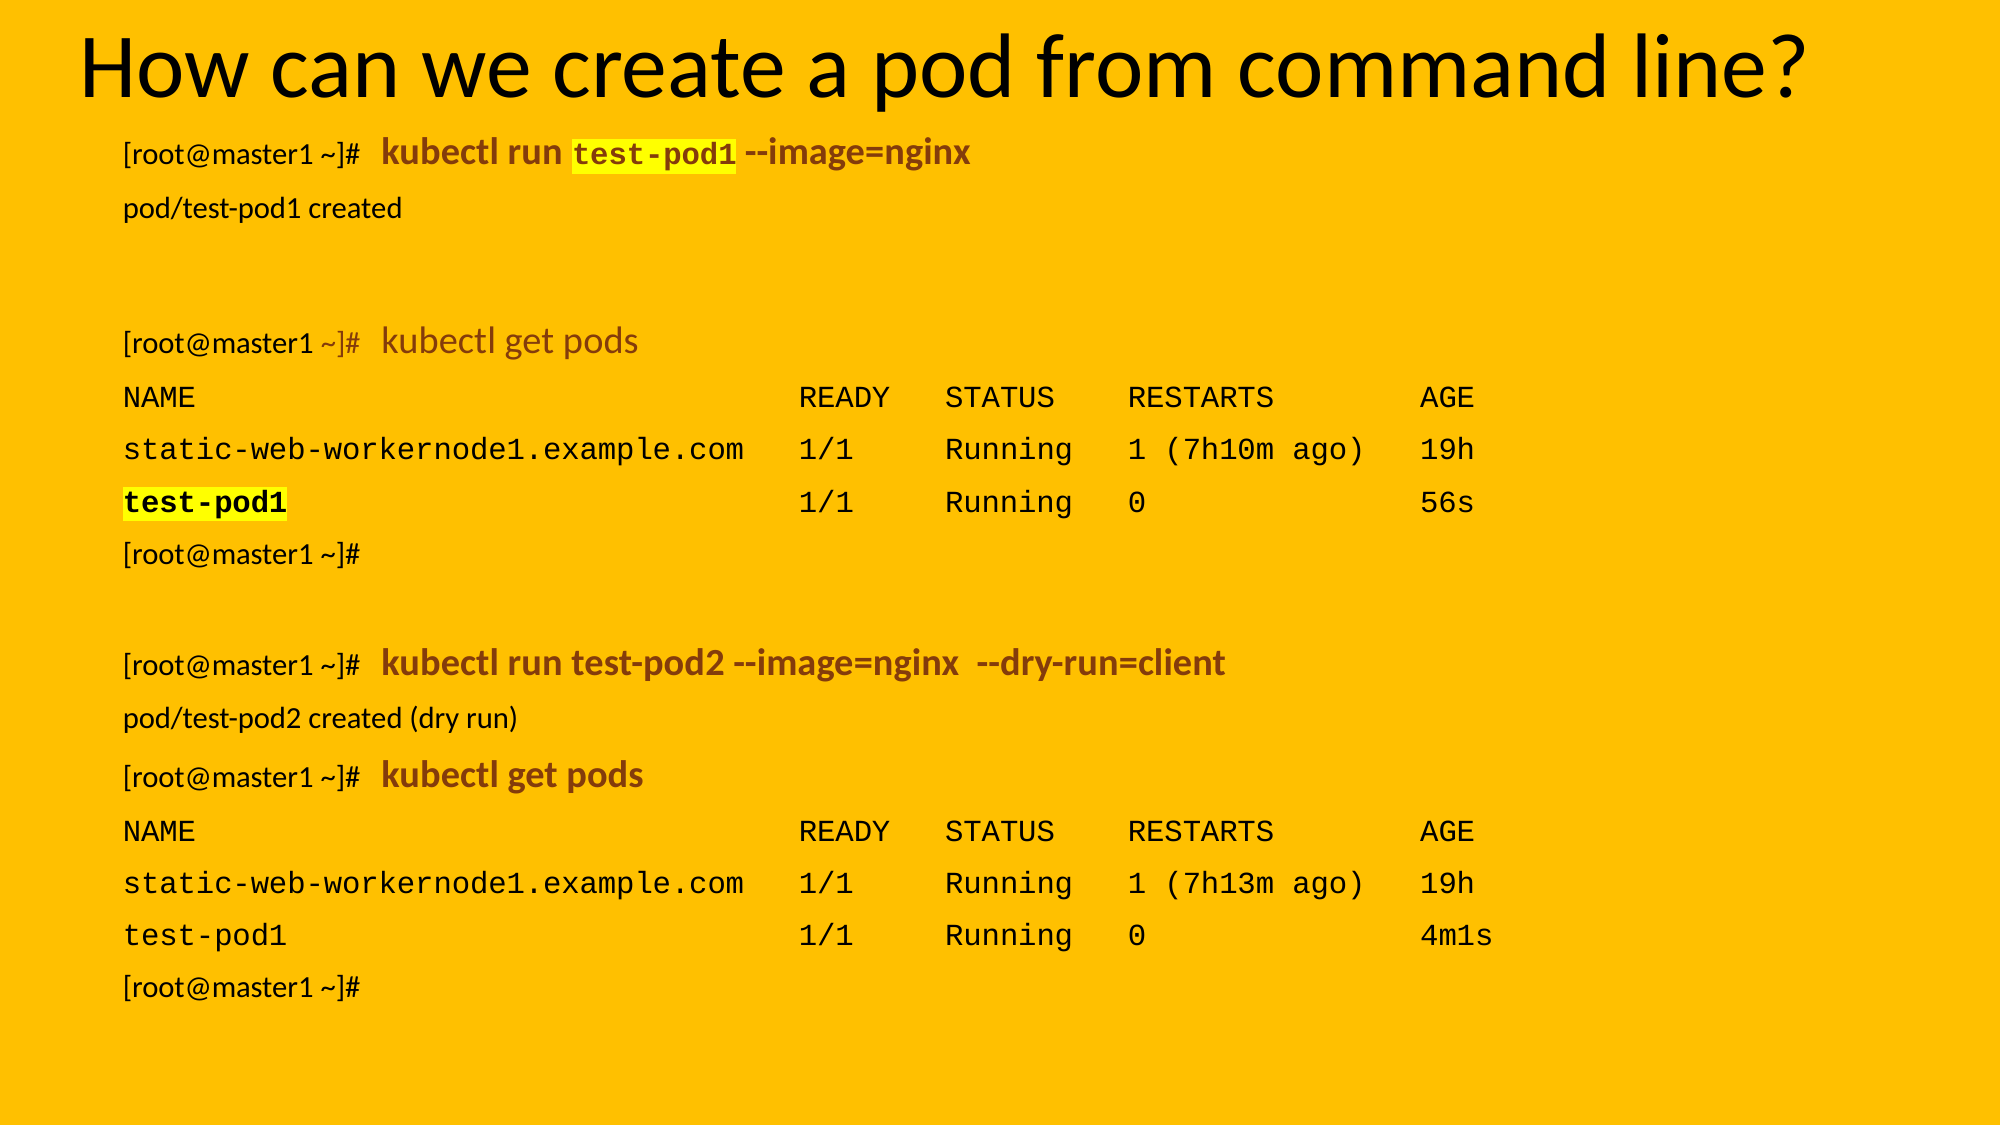

# How can we create a pod from command line?
[root@master1 ~]#   kubectl run test-pod1 --image=nginx
pod/test-pod1 created

[root@master1 ~]#   kubectl get pods
NAME                                 READY   STATUS    RESTARTS        AGE
static-web-workernode1.example.com   1/1     Running   1 (7h10m ago)   19h
test-pod1                            1/1     Running   0               56s
[root@master1 ~]#

[root@master1 ~]#   kubectl run test-pod2 --image=nginx  --dry-run=client
pod/test-pod2 created (dry run)
[root@master1 ~]#   kubectl get pods
NAME                                 READY   STATUS    RESTARTS        AGE
static-web-workernode1.example.com   1/1     Running   1 (7h13m ago)   19h
test-pod1                            1/1     Running   0               4m1s
[root@master1 ~]#